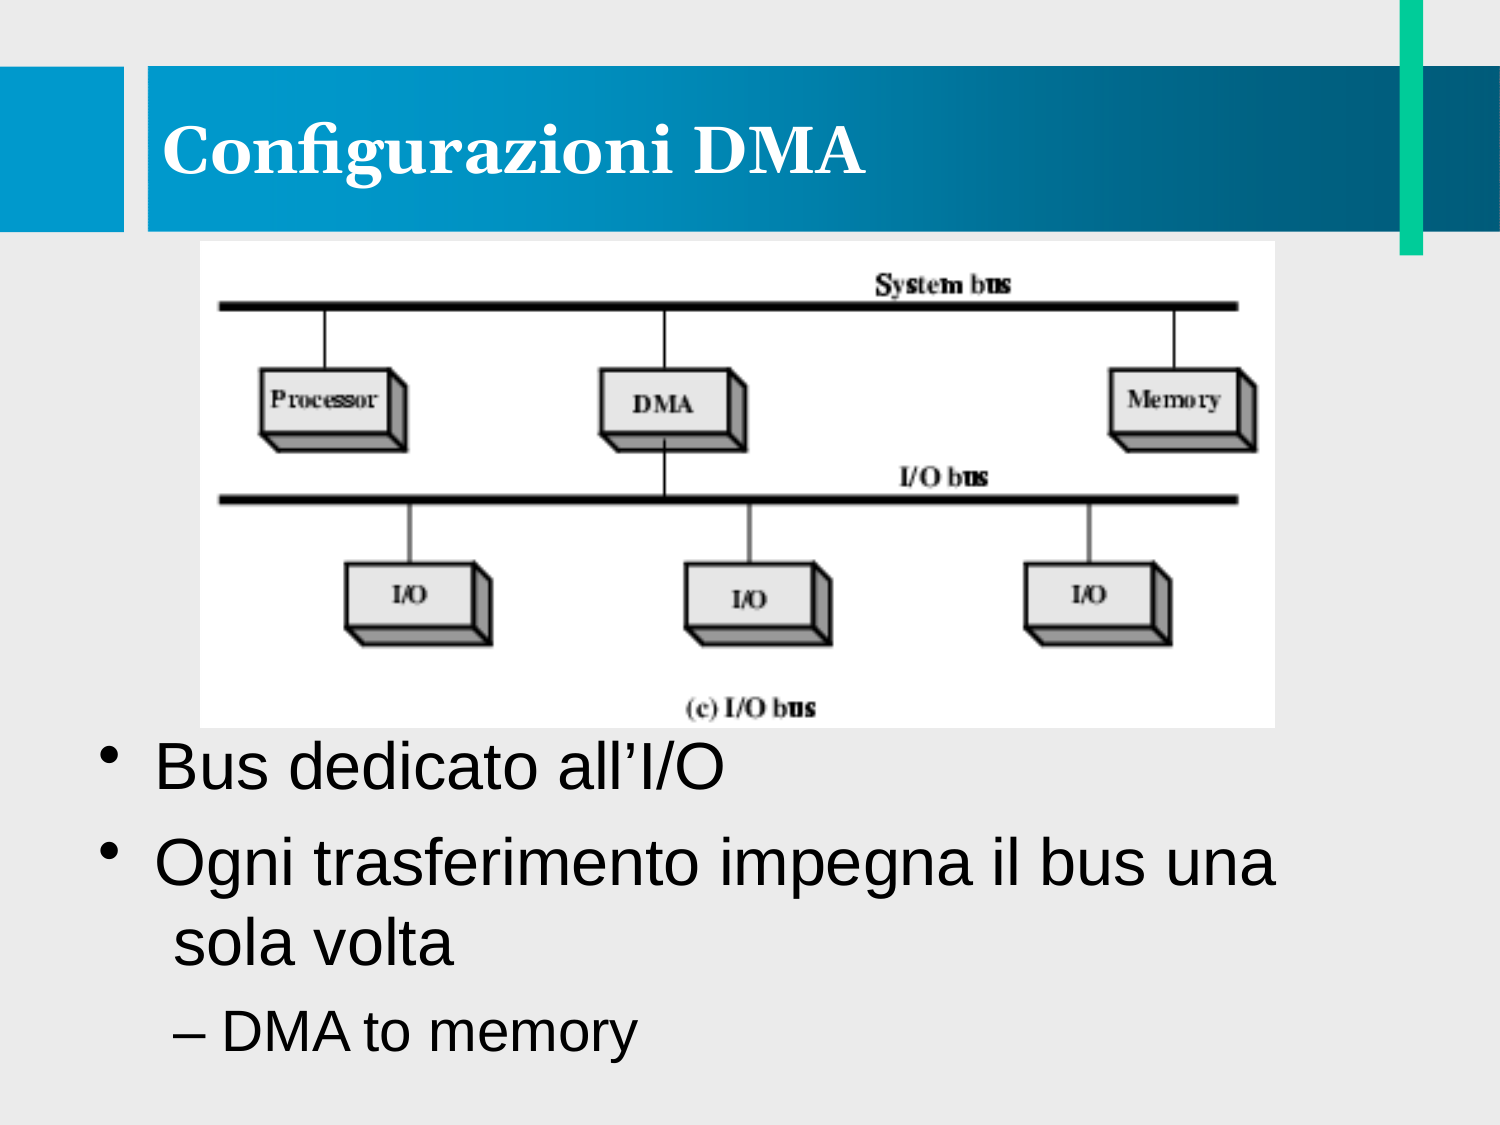

# Configurazioni DMA

Bus dedicato all’I/O
Ogni trasferimento impegna il bus una  sola volta
– DMA to memory